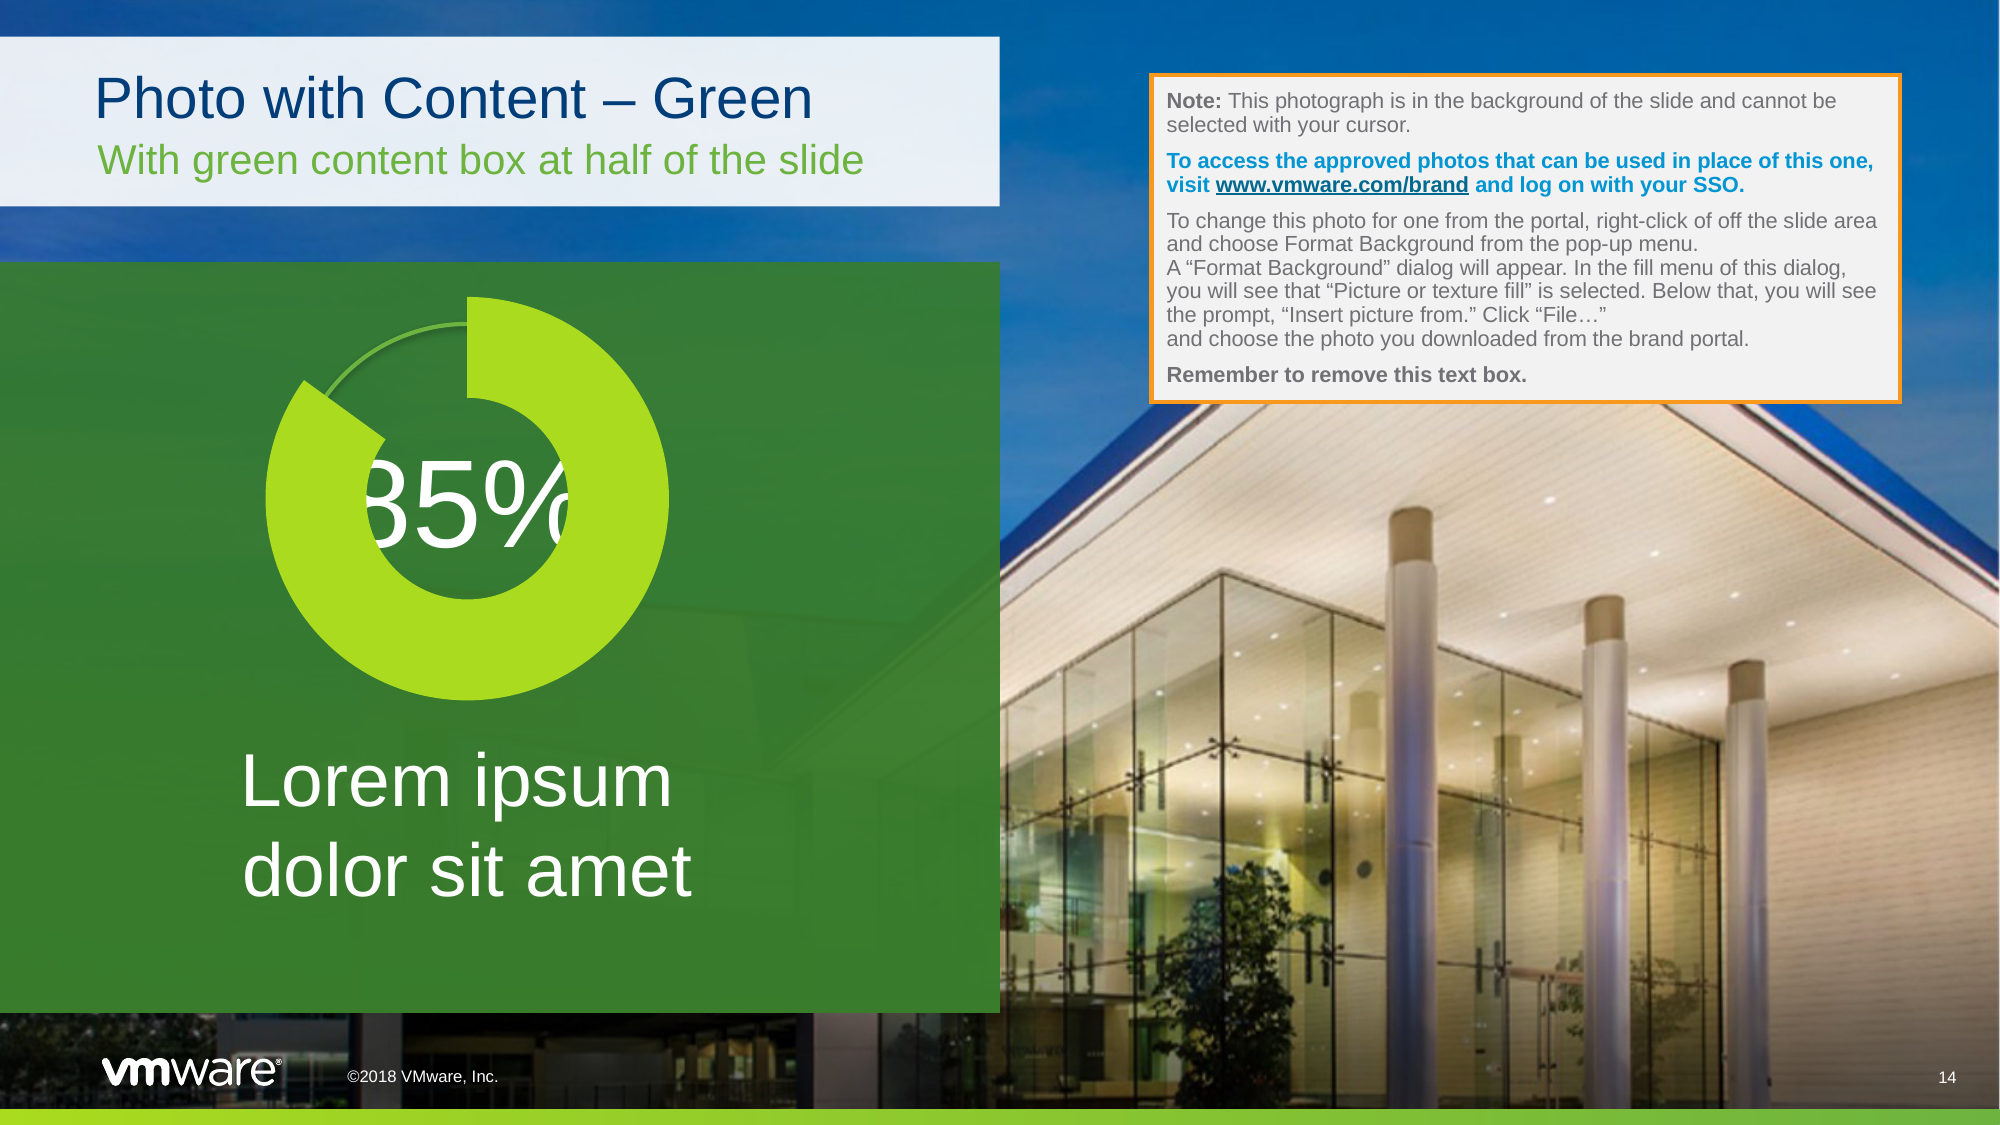

# Photo with Content – Green
Note: This photograph is in the background of the slide and cannot be selected with your cursor.
To access the approved photos that can be used in place of this one, visit www.vmware.com/brand and log on with your SSO.
To change this photo for one from the portal, right-click of off the slide area and choose Format Background from the pop-up menu.
A “Format Background” dialog will appear. In the fill menu of this dialog, you will see that “Picture or texture fill” is selected. Below that, you will see the prompt, “Insert picture from.” Click “File…”
and choose the photo you downloaded from the brand portal.
Remember to remove this text box.
With green content box at half of the slide

### Chart

| Category | Sales |
|---|---|
| 1st Qtr | 85.0 |
| 2nd Qtr | 15.0 |
85%
Lorem ipsum
dolor sit amet